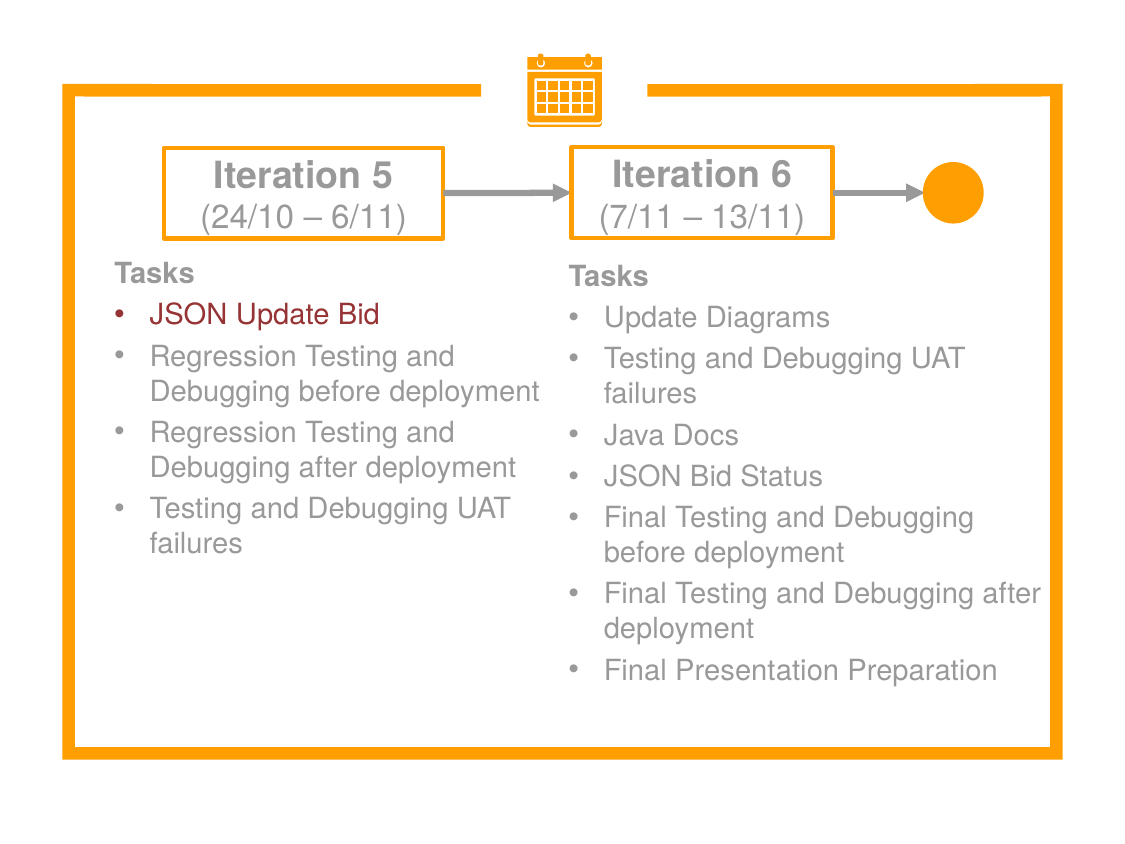

Iteration 6
(7/11 – 13/11)
Iteration 5
(24/10 – 6/11)

Tasks
JSON Update Bid
Regression Testing and Debugging before deployment
Regression Testing and Debugging after deployment
Testing and Debugging UAT failures
Tasks
Update Diagrams
Testing and Debugging UAT failures
Java Docs
JSON Bid Status
Final Testing and Debugging before deployment
Final Testing and Debugging after deployment
Final Presentation Preparation